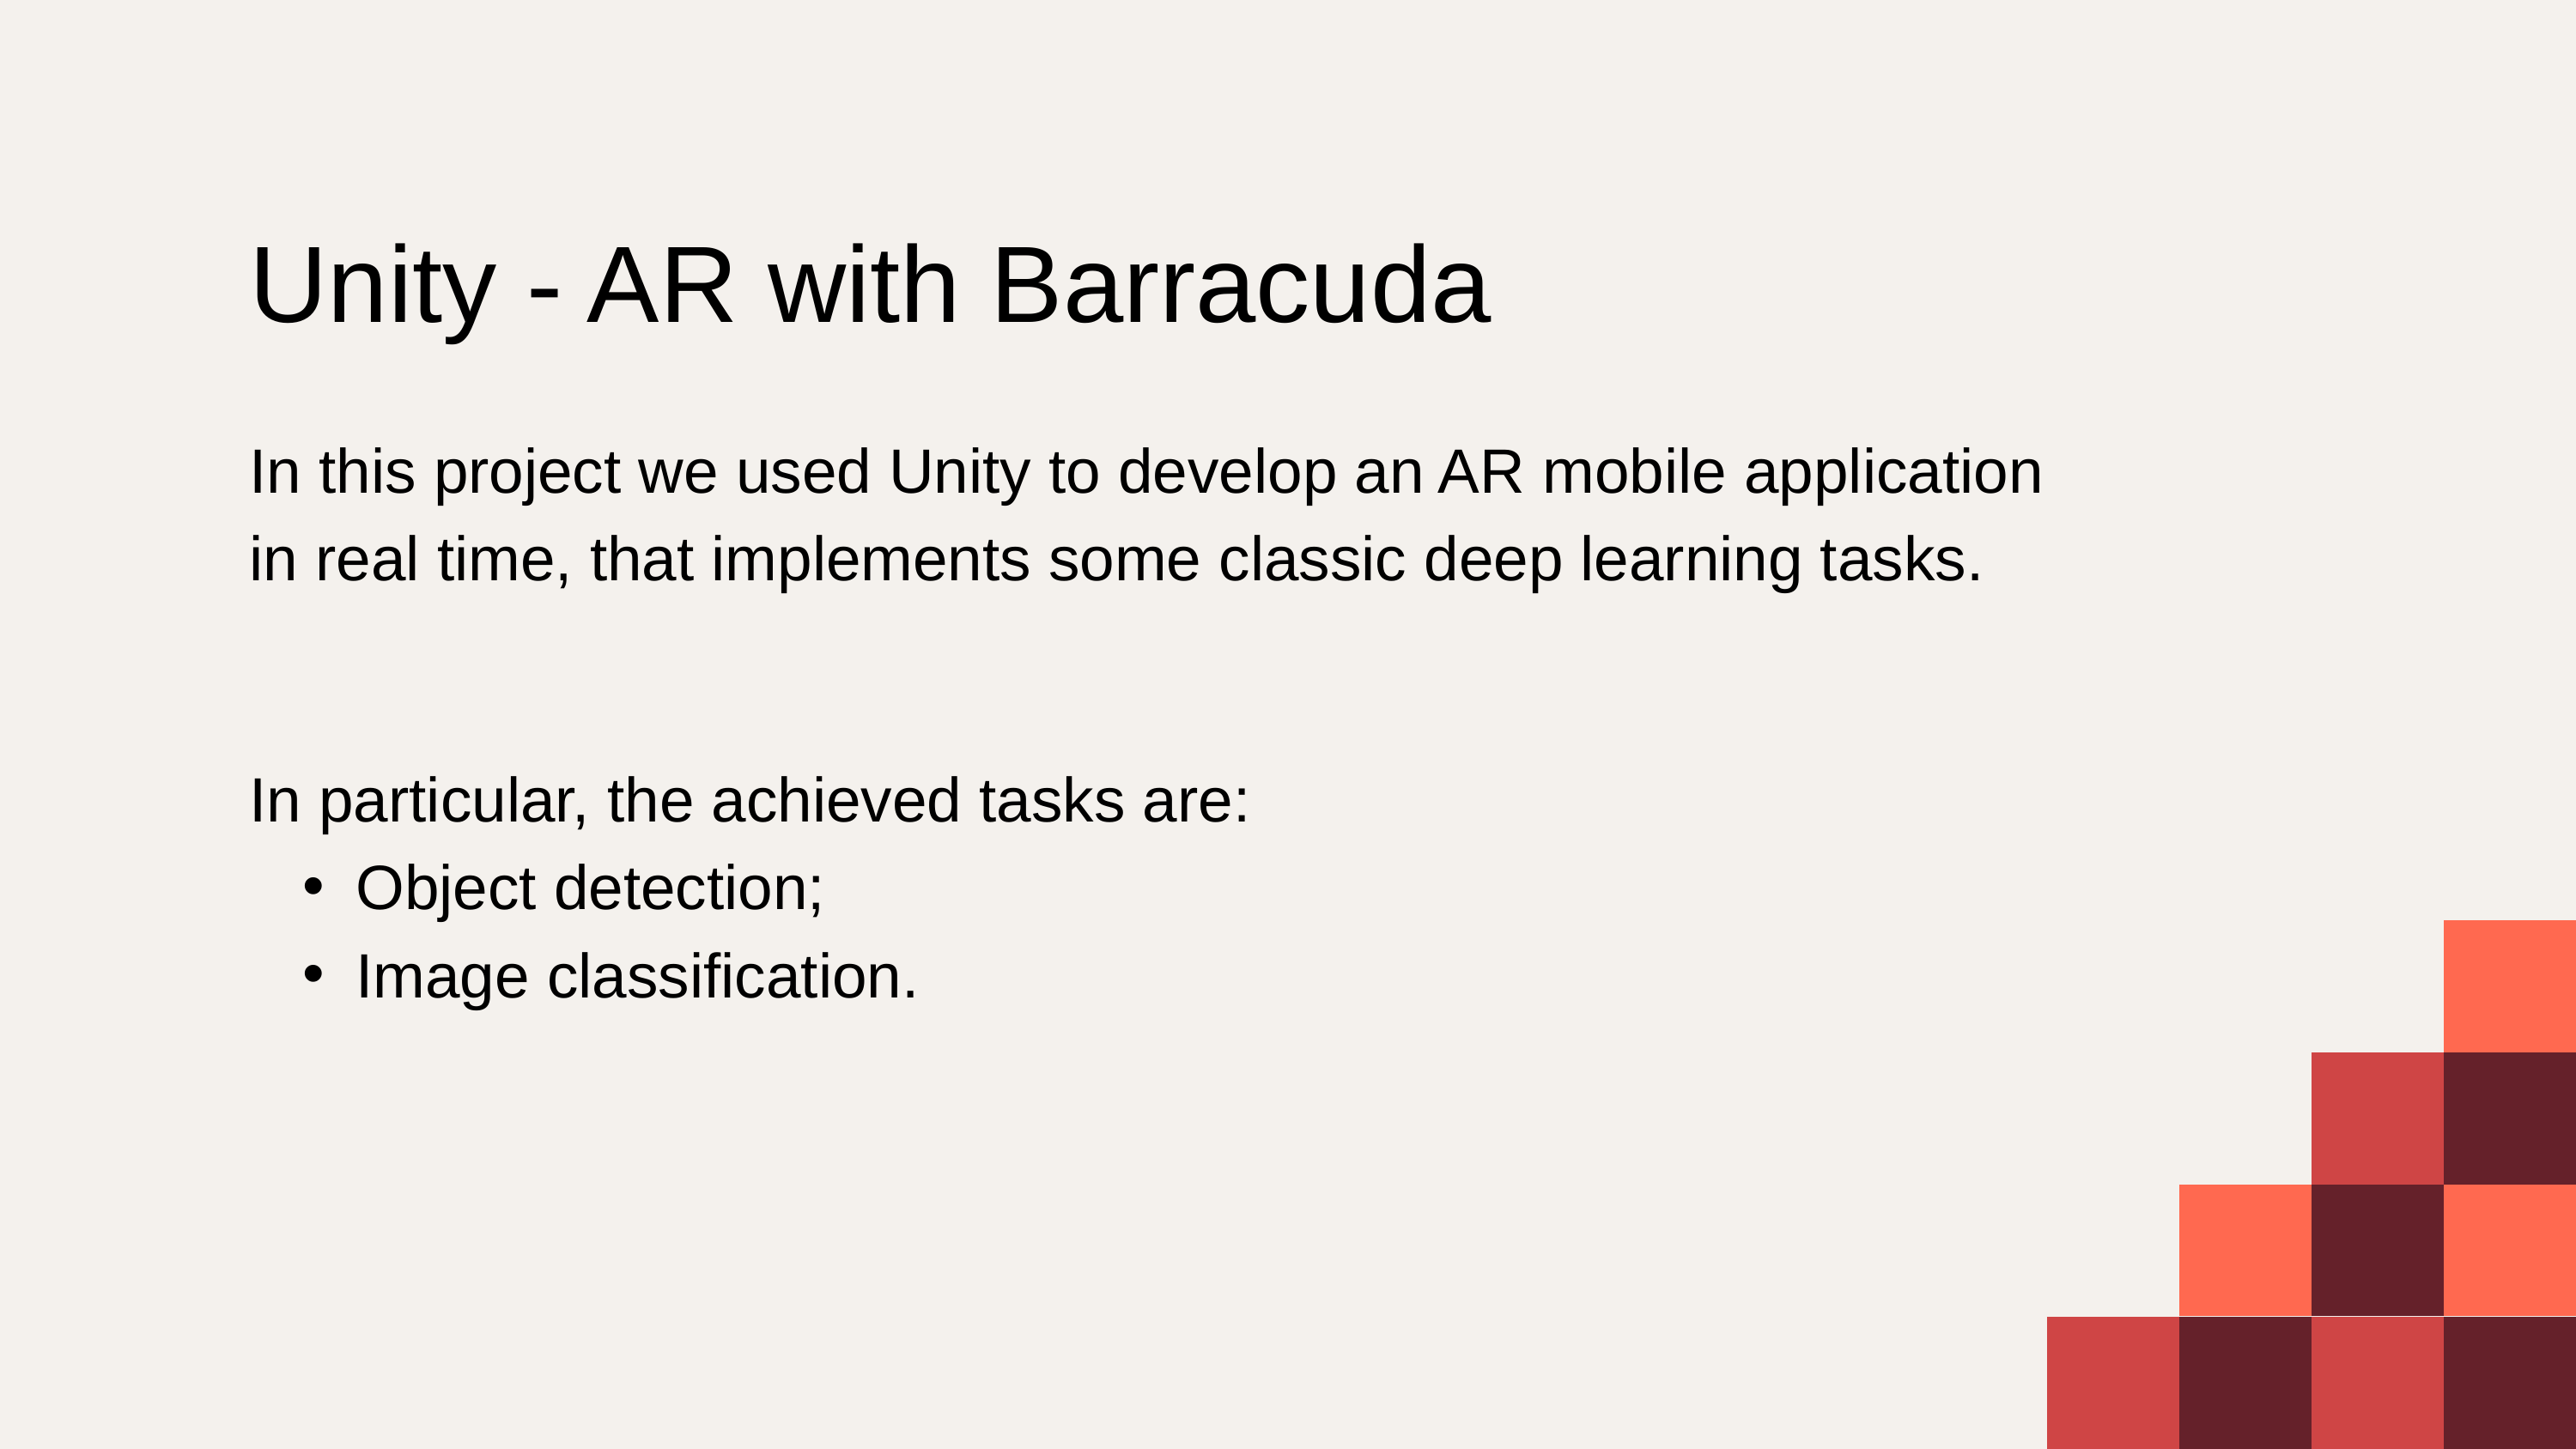

Unity - AR with Barracuda
In this project we used Unity to develop an AR mobile application in real time, that implements some classic deep learning tasks.
In particular, the achieved tasks are:
Object detection;
Image classification.